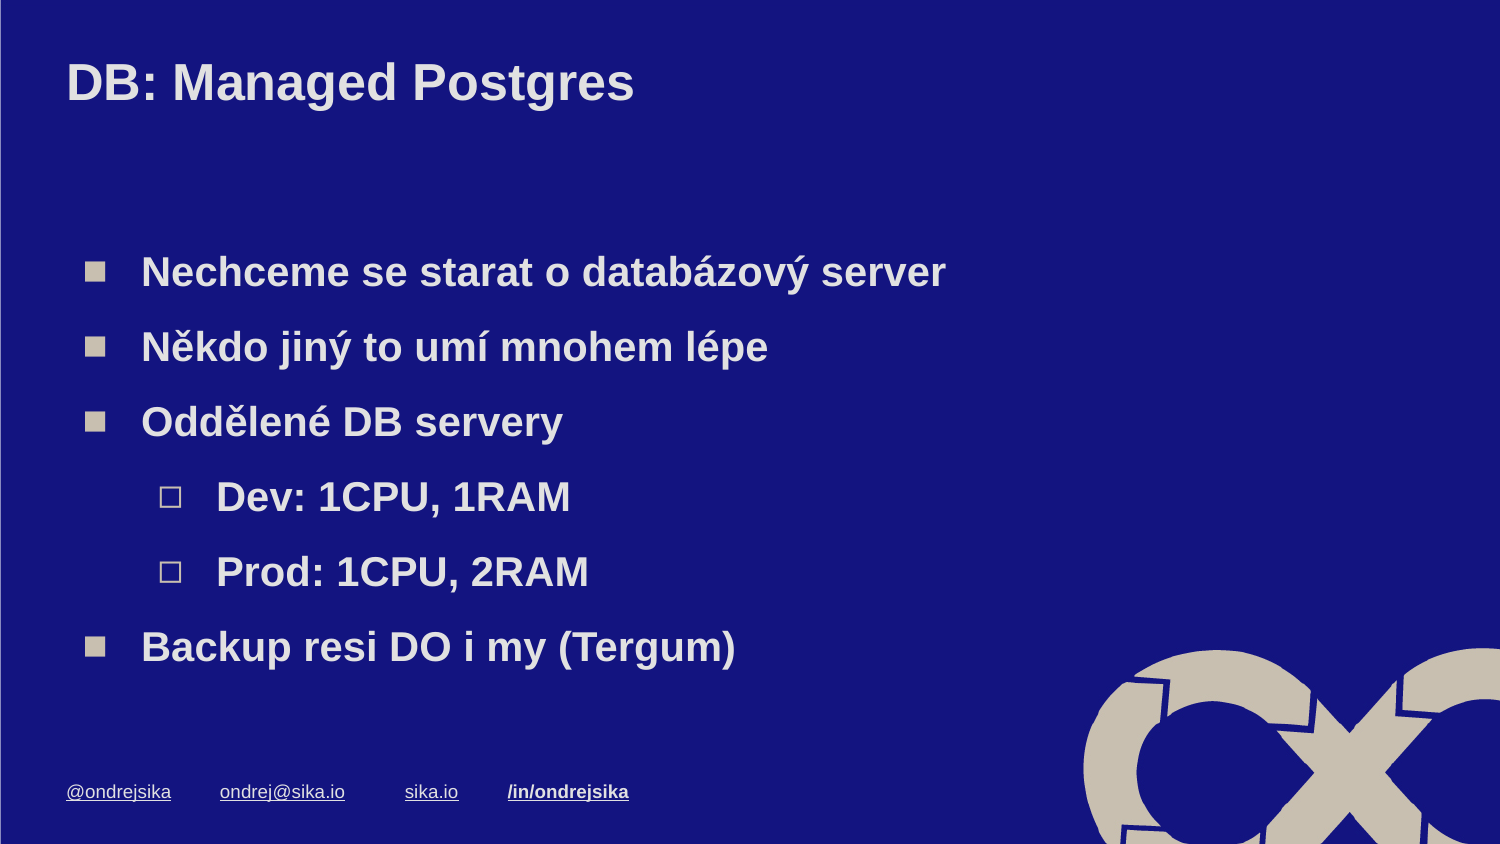

# DB: Managed Postgres
Nechceme se starat o databázový server
Někdo jiný to umí mnohem lépe
Oddělené DB servery
Dev: 1CPU, 1RAM
Prod: 1CPU, 2RAM
Backup resi DO i my (Tergum)